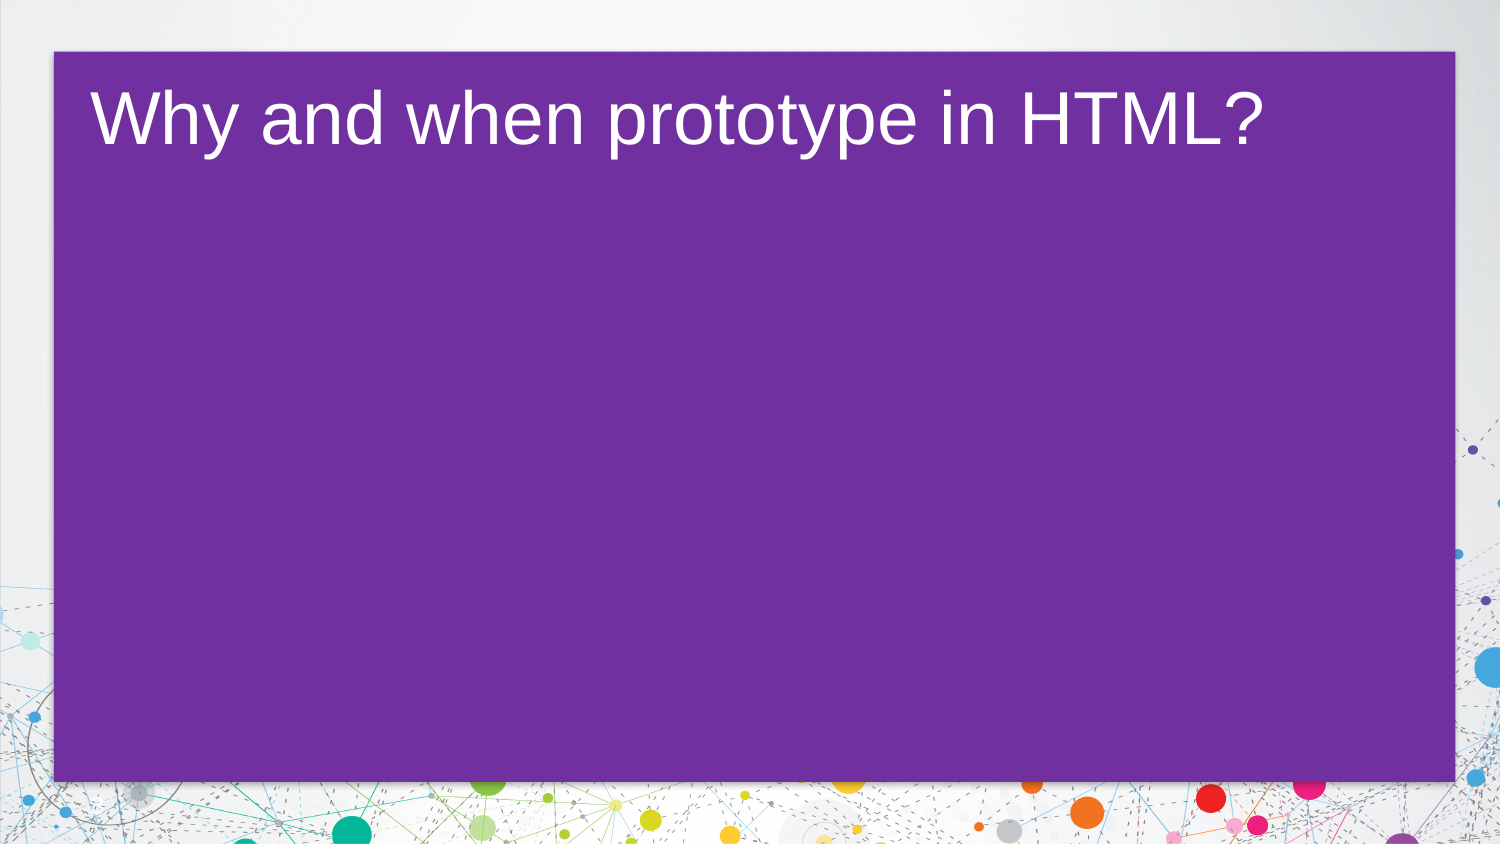

# Why and when prototype in HTML?

3